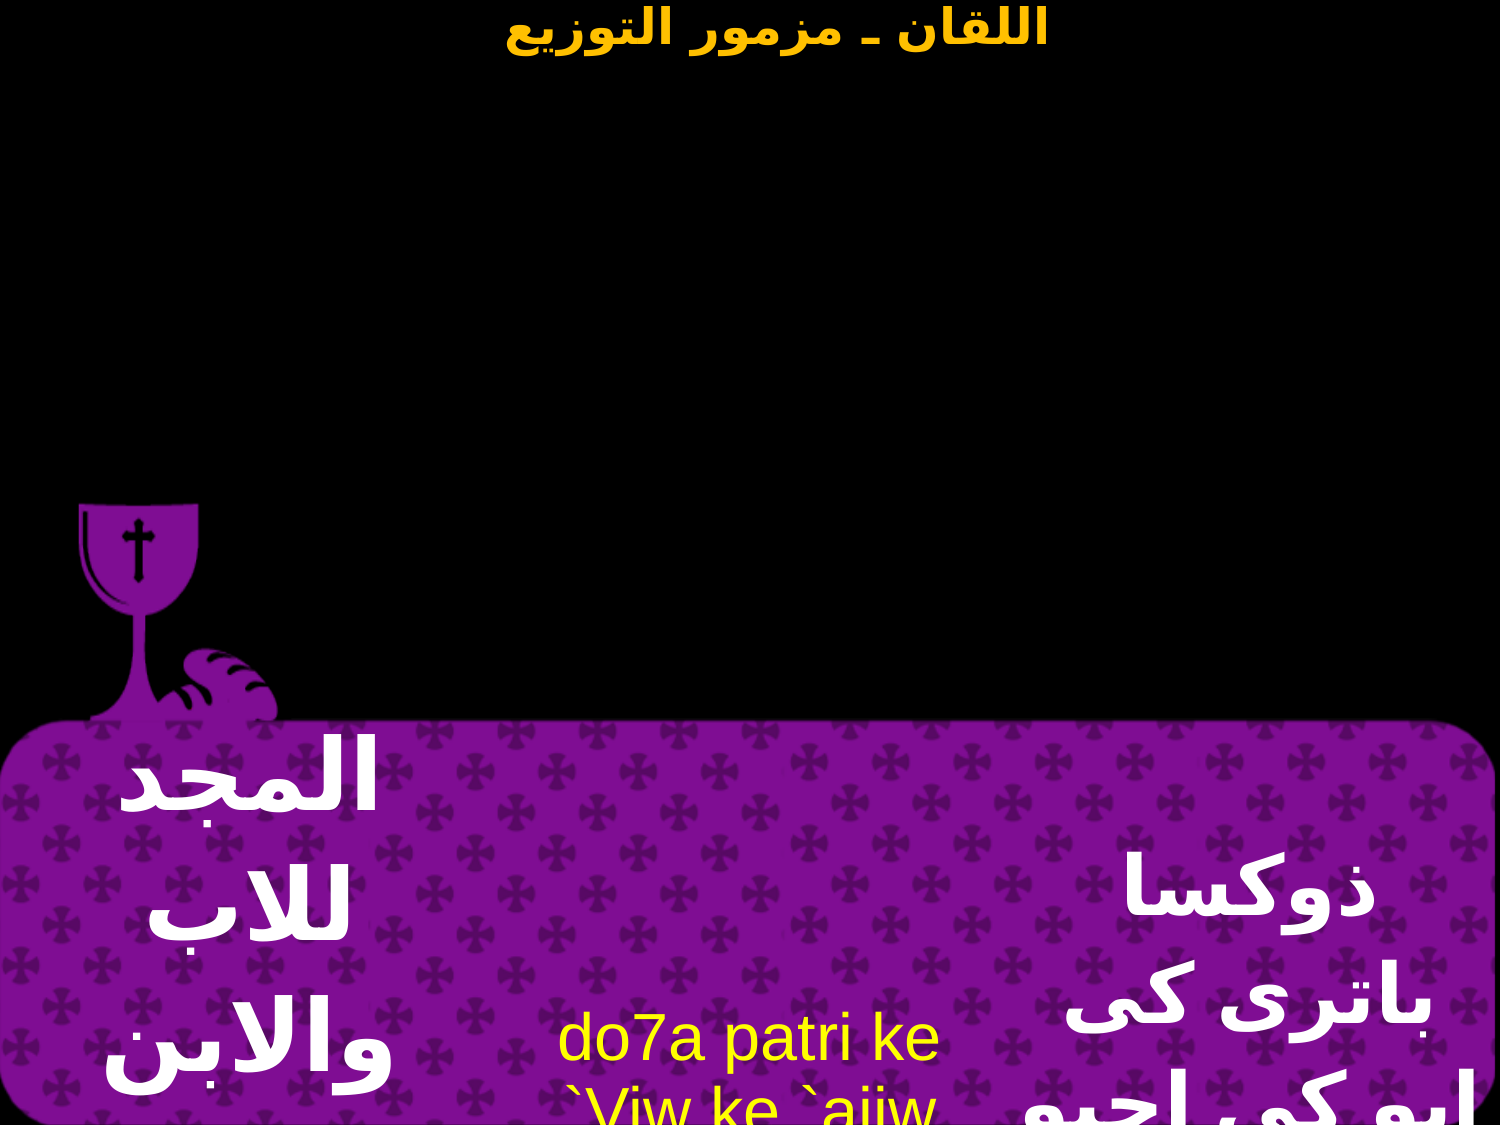

| المجد للاب والابن والروح القدس الليلويا | do7a patri ke `Viw ke `ajiw Pnevmati =a=l | ذوكسا باترى كى ايو كى اجيو ابنفما تى الليلويا |
| --- | --- | --- |